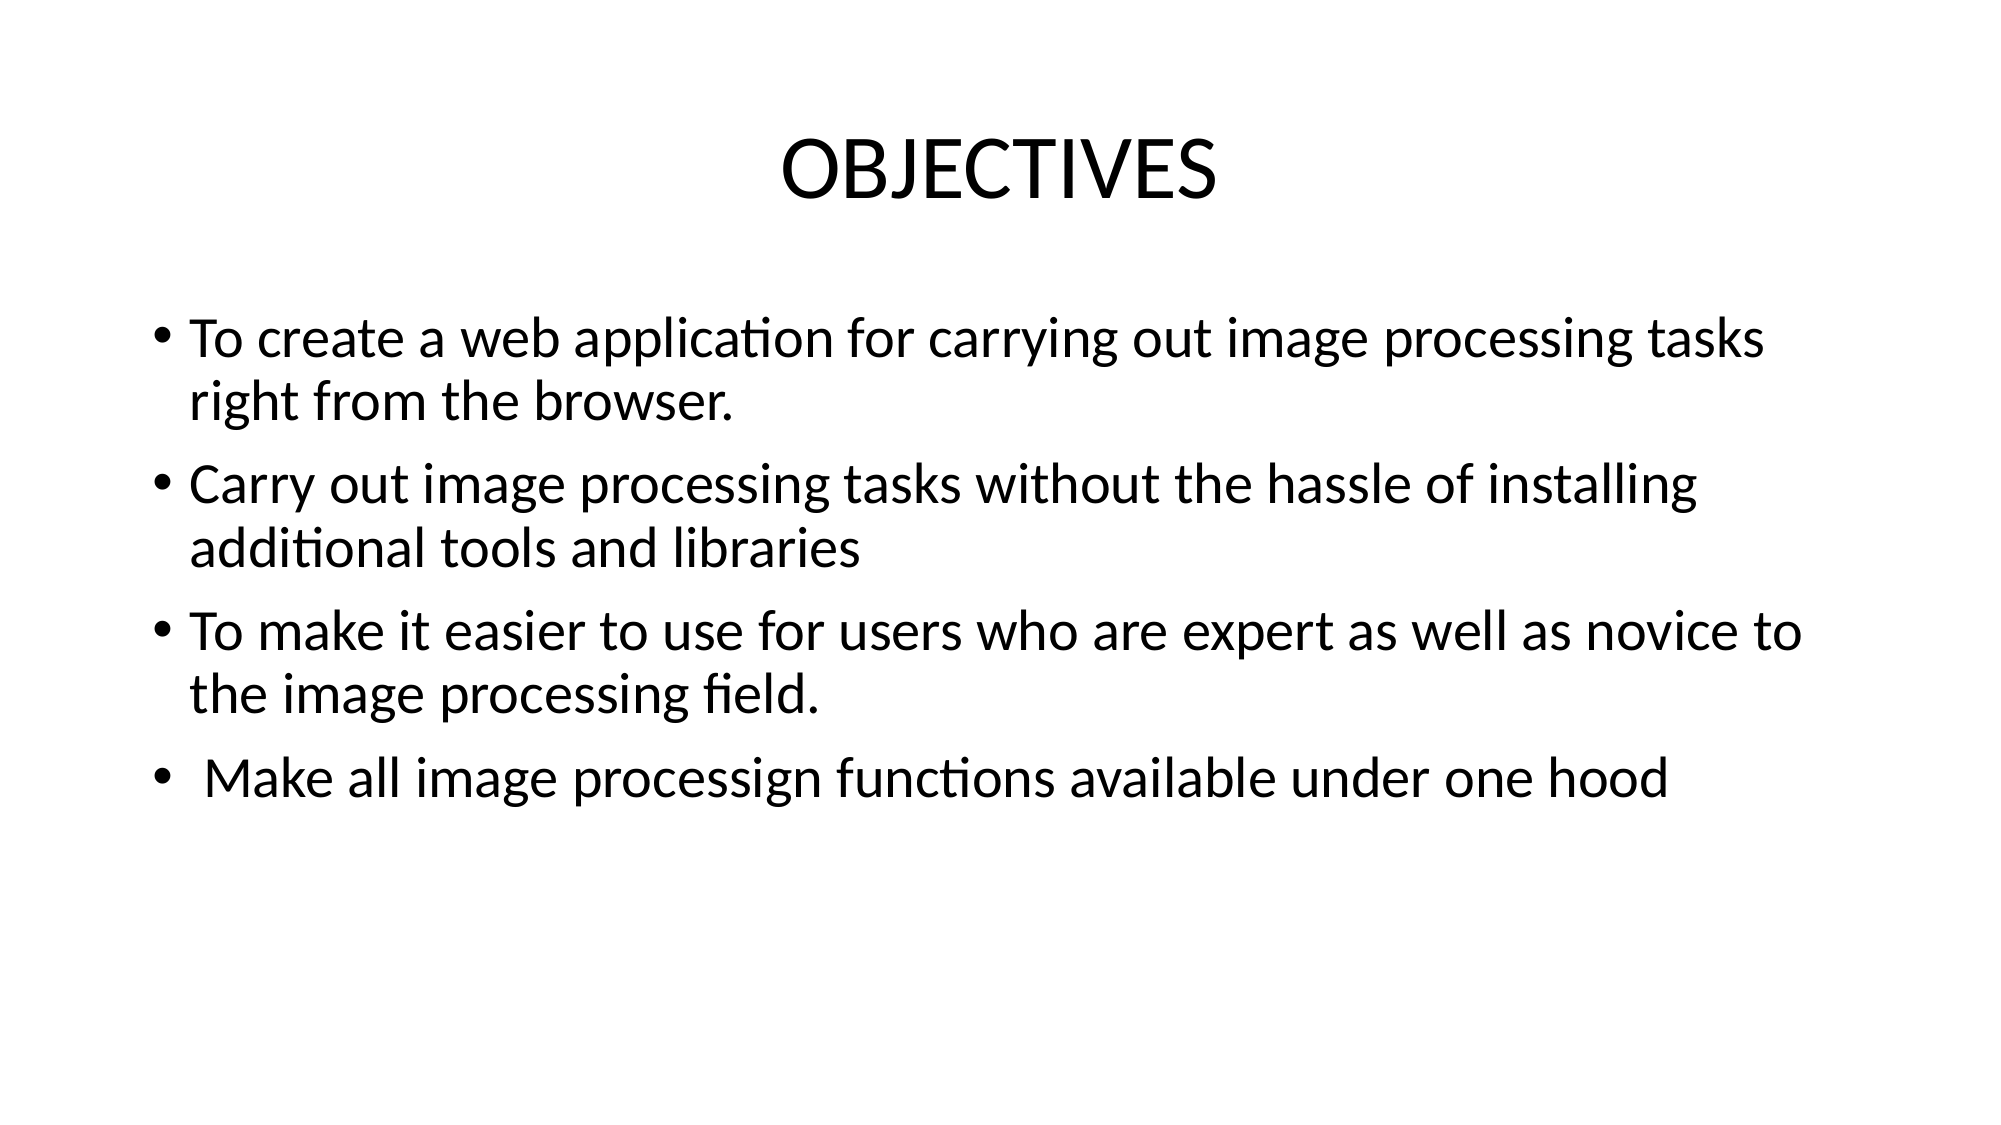

# OBJECTIVES
To create a web application for carrying out image processing tasks right from the browser.
Carry out image processing tasks without the hassle of installing additional tools and libraries
To make it easier to use for users who are expert as well as novice to the image processing field.
 Make all image processign functions available under one hood